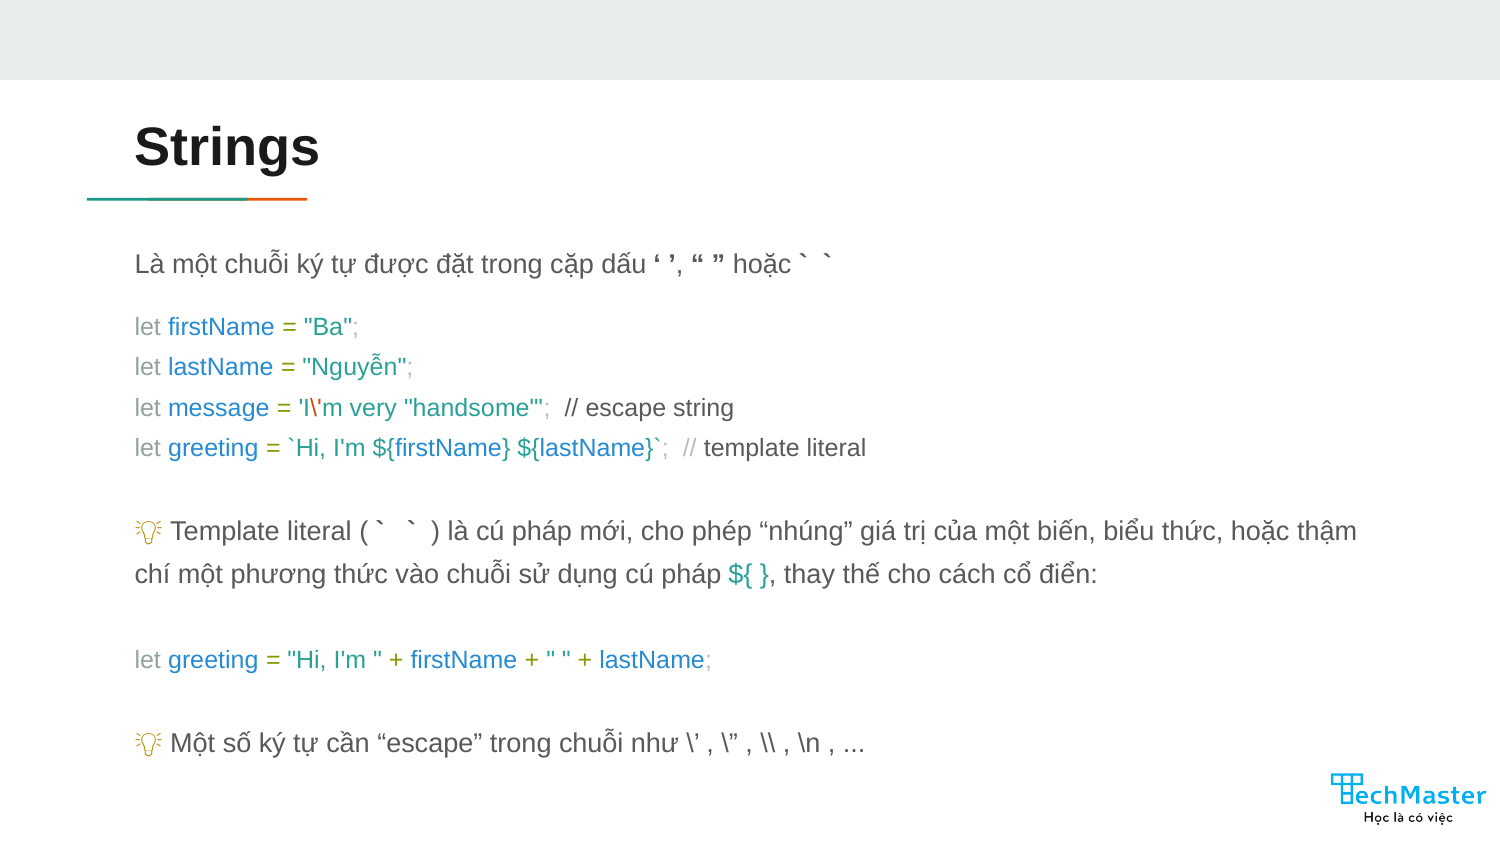

# Strings
Là một chuỗi ký tự được đặt trong cặp dấu ‘ ’, “ ” hoặc `  `
let firstName = "Ba";
let lastName = "Nguyễn";
let message = 'I\'m very "handsome"';  // escape string
let greeting = `Hi, I'm ${firstName} ${lastName}`;  // template literal

💡 Template literal ( `   `  ) là cú pháp mới, cho phép “nhúng” giá trị của một biến, biểu thức, hoặc thậm chí một phương thức vào chuỗi sử dụng cú pháp ${ }, thay thế cho cách cổ điển:

let greeting = "Hi, I'm " + firstName + " " + lastName;

💡 Một số ký tự cần “escape” trong chuỗi như \’ , \” , \\ , \n , ...